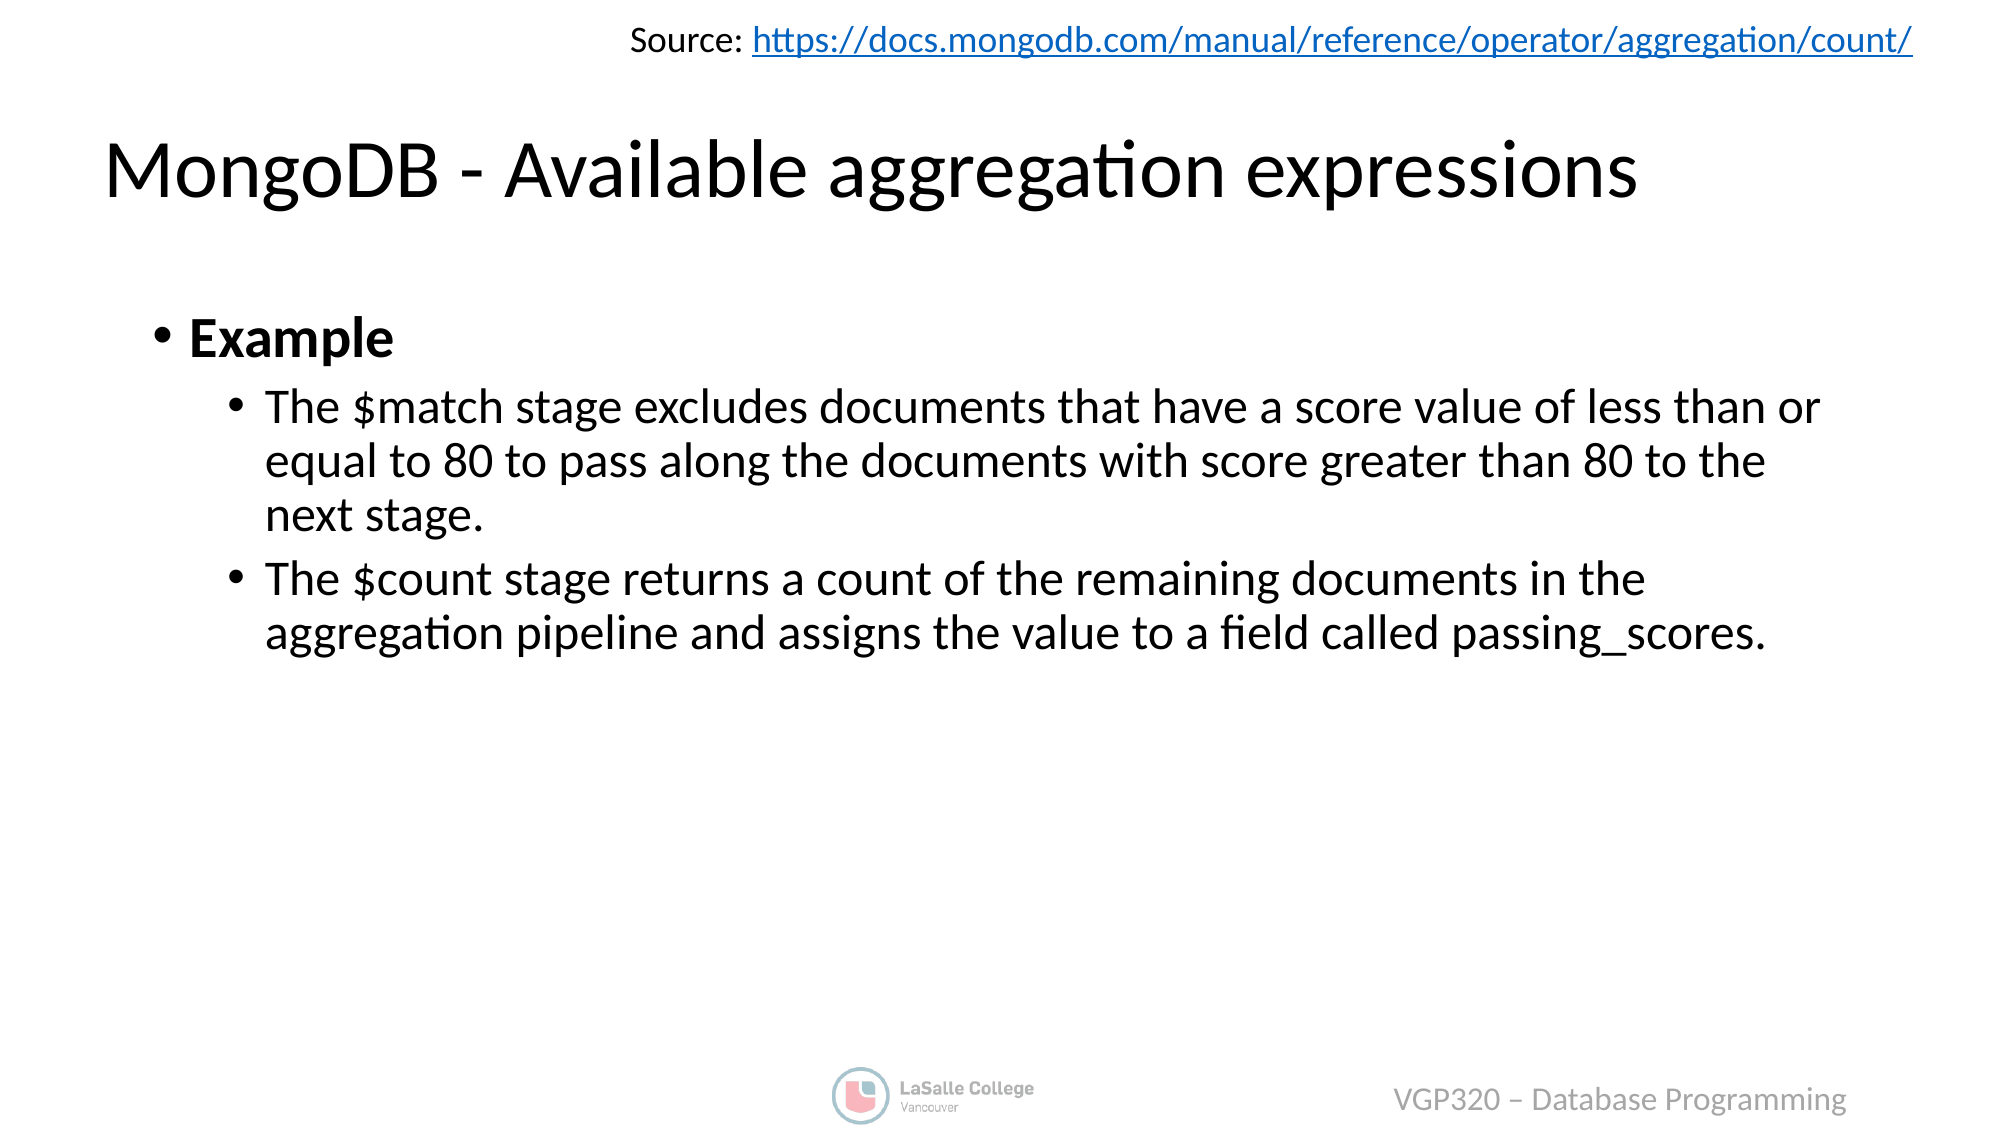

Source: https://docs.mongodb.com/manual/reference/operator/aggregation/count/
# MongoDB - Available aggregation expressions
Example
The $match stage excludes documents that have a score value of less than or equal to 80 to pass along the documents with score greater than 80 to the next stage.
The $count stage returns a count of the remaining documents in the aggregation pipeline and assigns the value to a field called passing_scores.